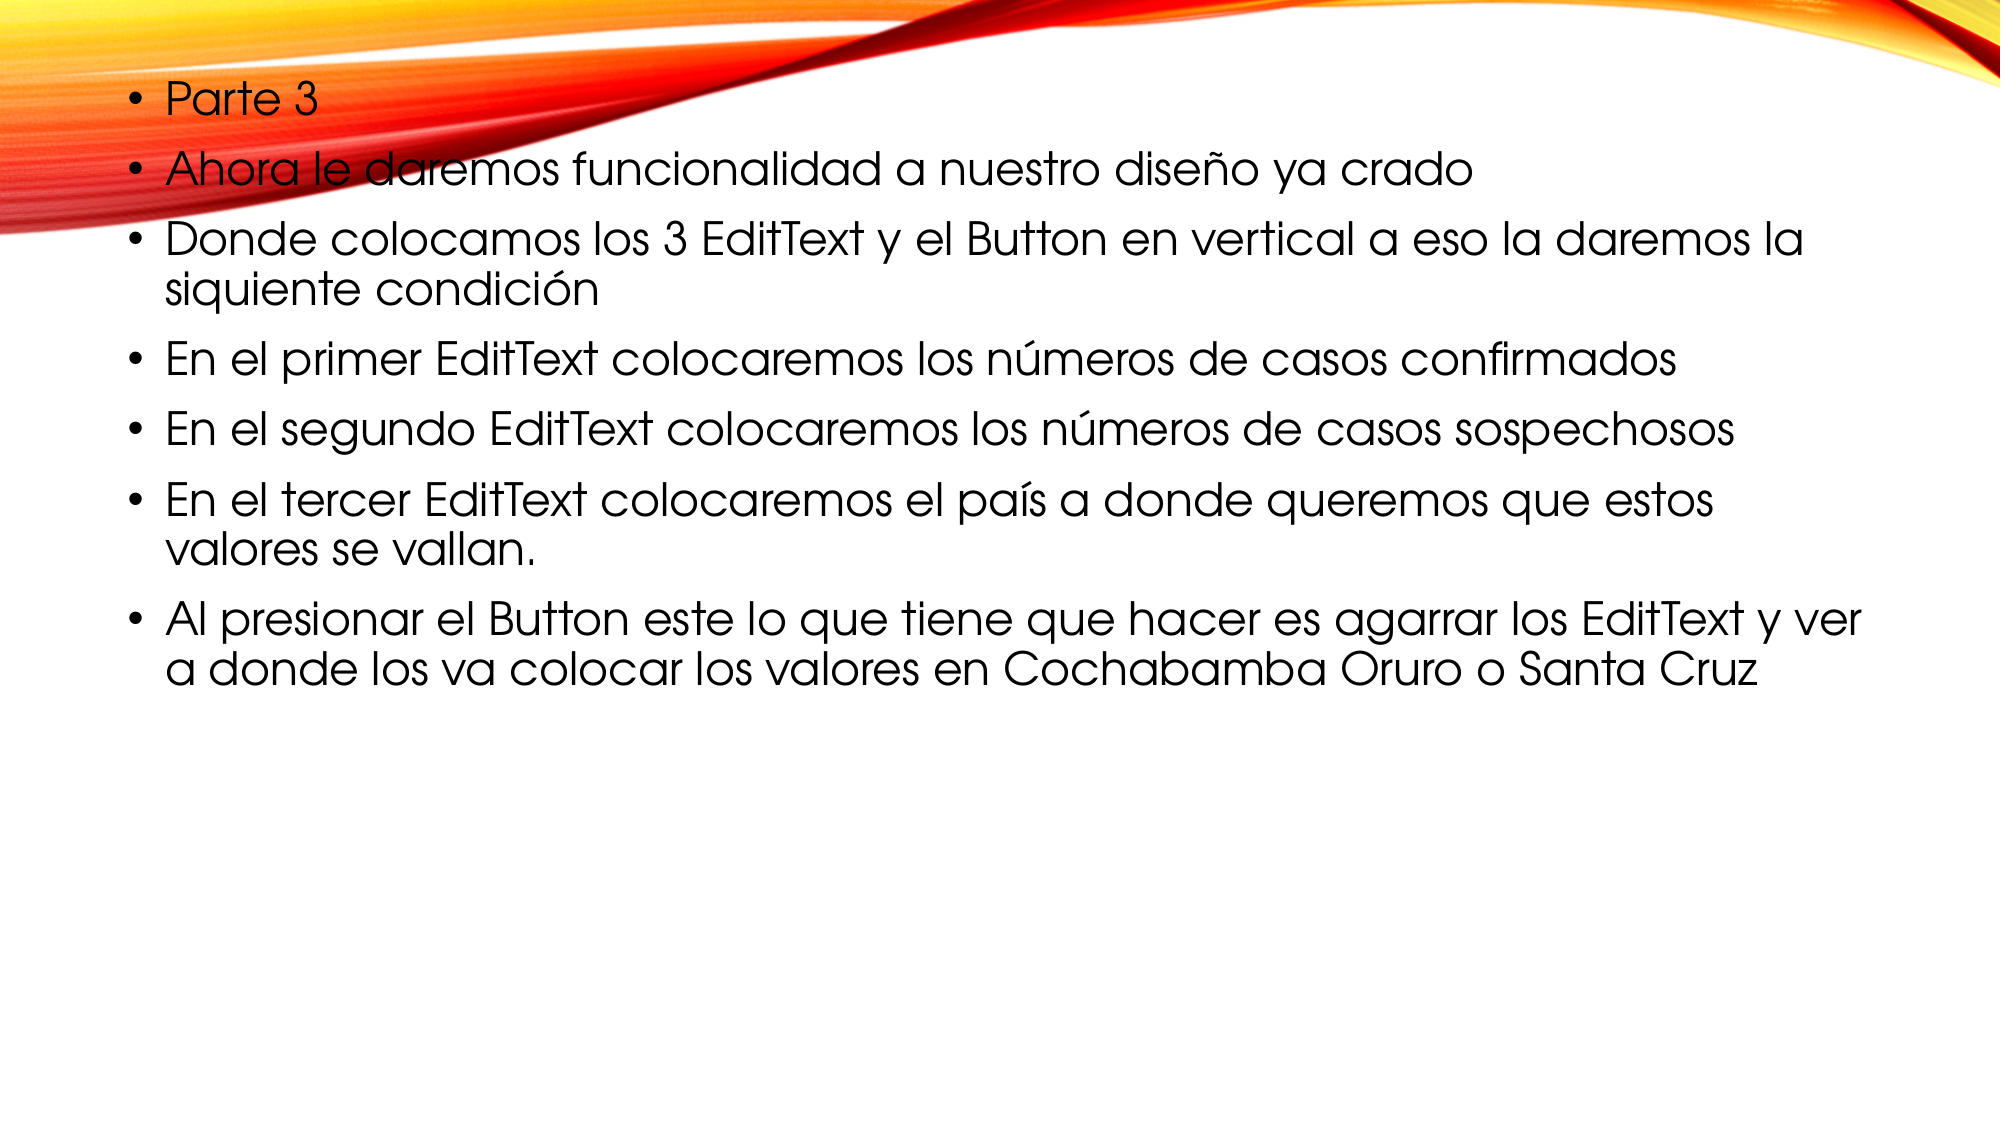

Parte 3
Ahora le daremos funcionalidad a nuestro diseño ya crado
Donde colocamos los 3 EditText y el Button en vertical a eso la daremos la siquiente condición
En el primer EditText colocaremos los números de casos confirmados
En el segundo EditText colocaremos los números de casos sospechosos
En el tercer EditText colocaremos el país a donde queremos que estos valores se vallan.
Al presionar el Button este lo que tiene que hacer es agarrar los EditText y ver a donde los va colocar los valores en Cochabamba Oruro o Santa Cruz